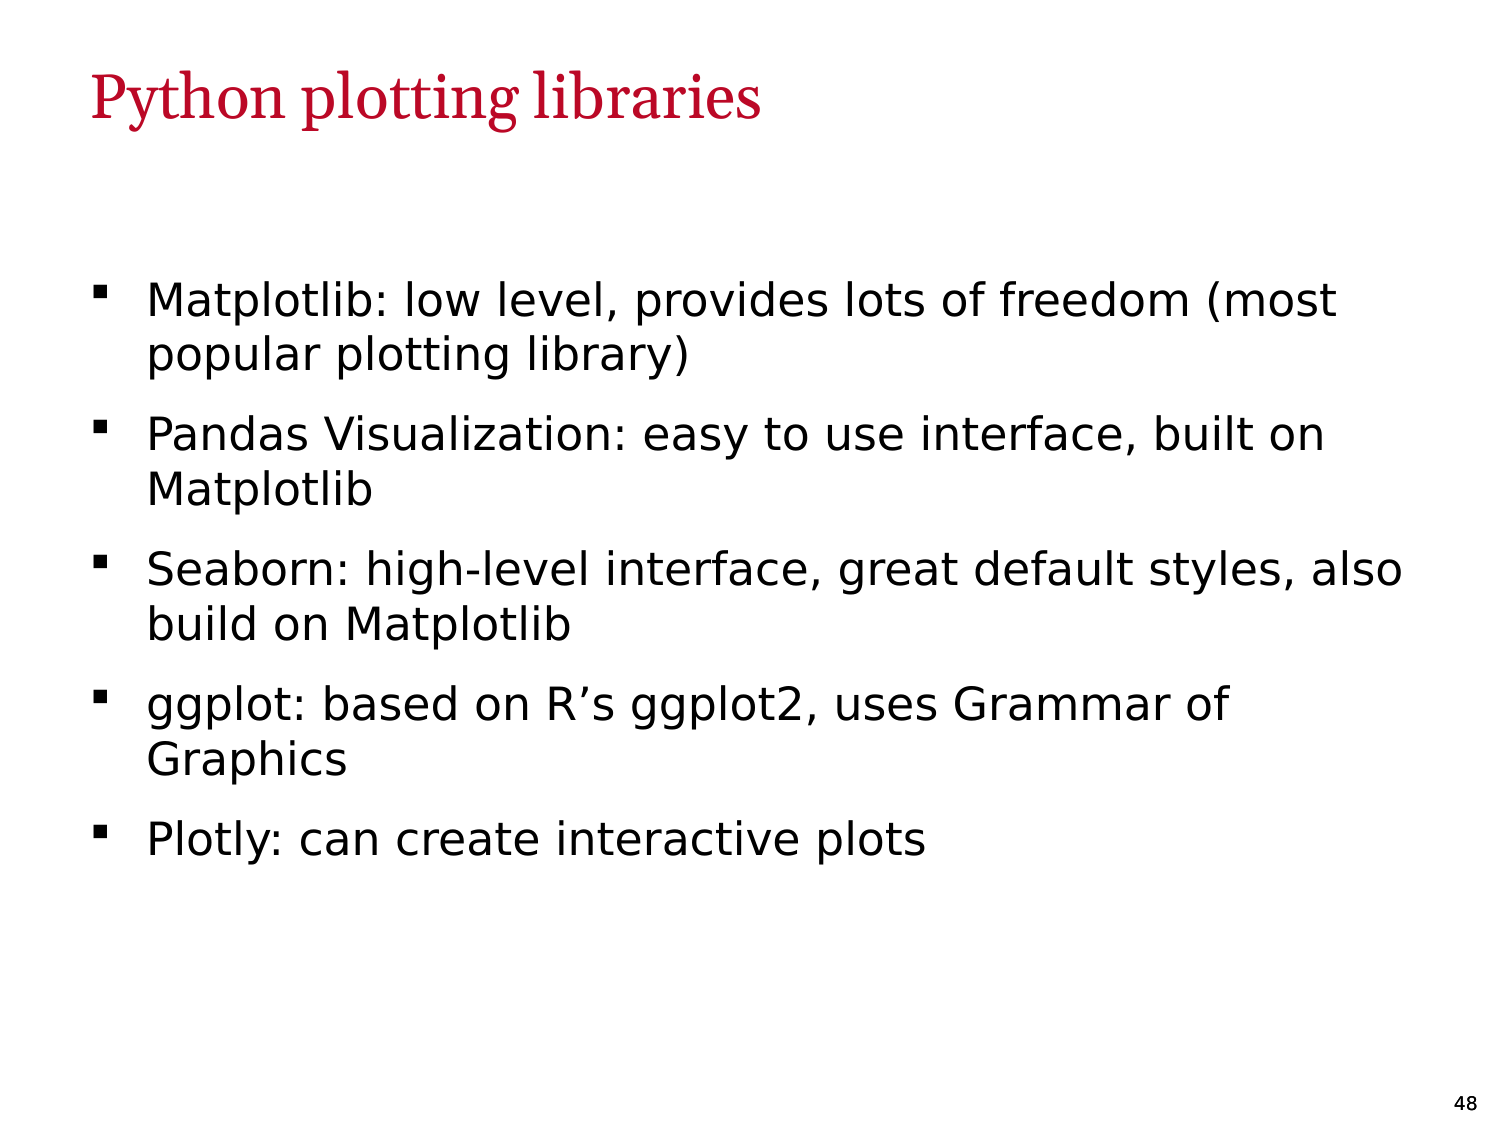

# Python plotting libraries
Matplotlib: low level, provides lots of freedom (most popular plotting library)
Pandas Visualization: easy to use interface, built on Matplotlib
Seaborn: high-level interface, great default styles, also build on Matplotlib
ggplot: based on R’s ggplot2, uses Grammar of Graphics
Plotly: can create interactive plots